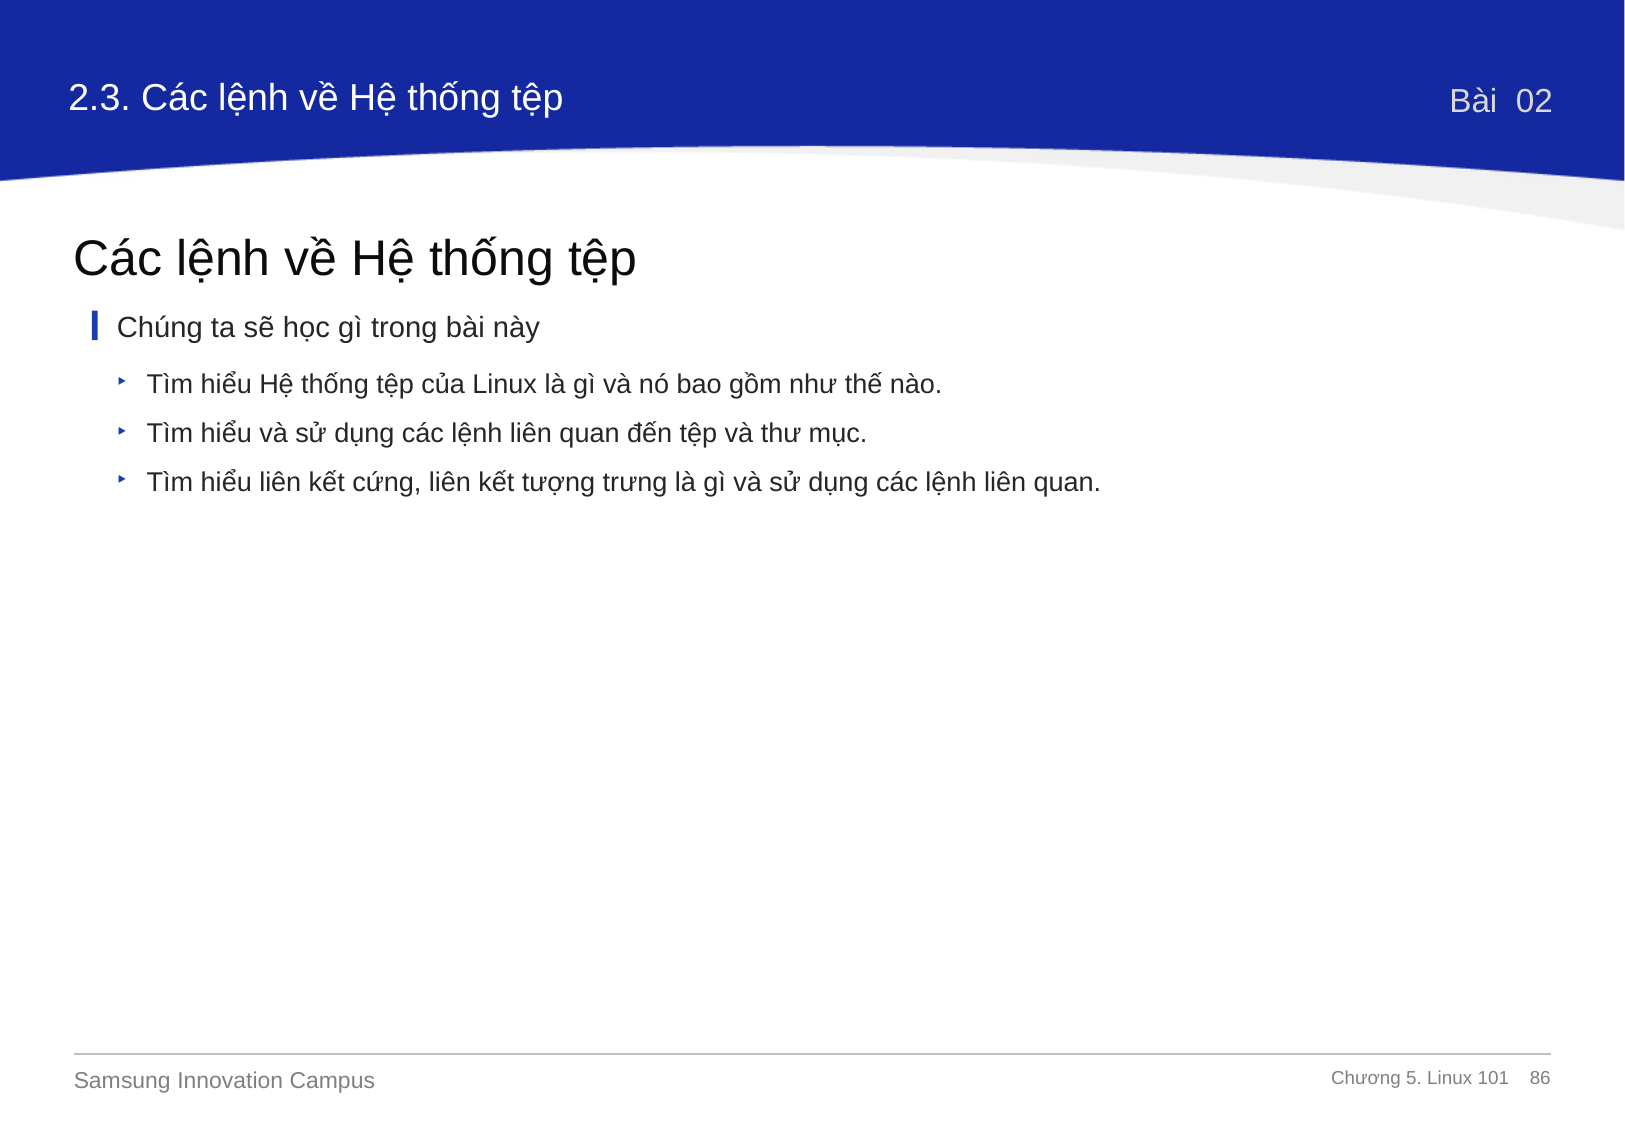

2.3. Các lệnh về Hệ thống tệp
Bài  02
Các lệnh về Hệ thống tệp
Chúng ta sẽ học gì trong bài này

Tìm hiểu Hệ thống tệp của Linux là gì và nó bao gồm như thế nào.
Tìm hiểu và sử dụng các lệnh liên quan đến tệp và thư mục.
Tìm hiểu liên kết cứng, liên kết tượng trưng là gì và sử dụng các lệnh liên quan.